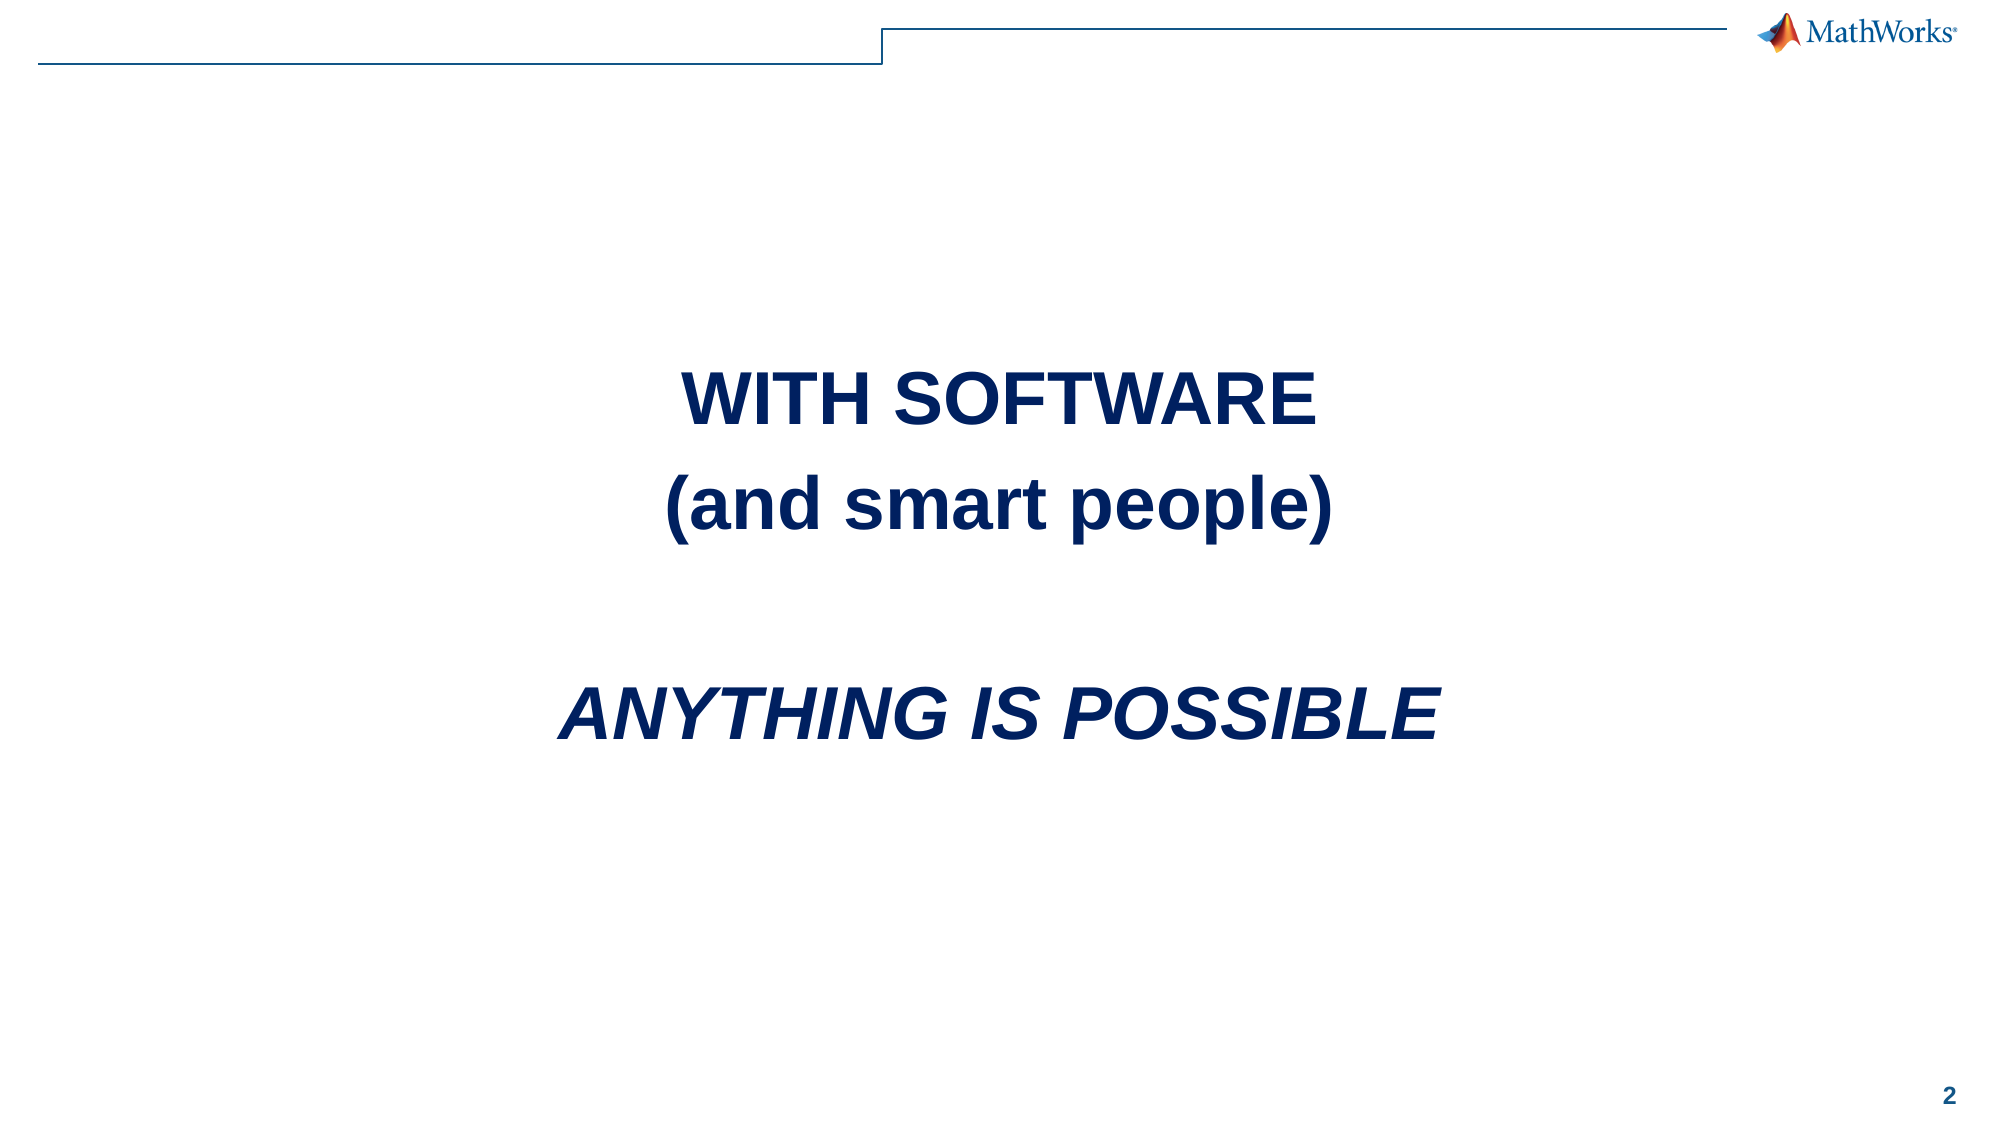

WITH SOFTWARE
(and smart people)

ANYTHING IS POSSIBLE